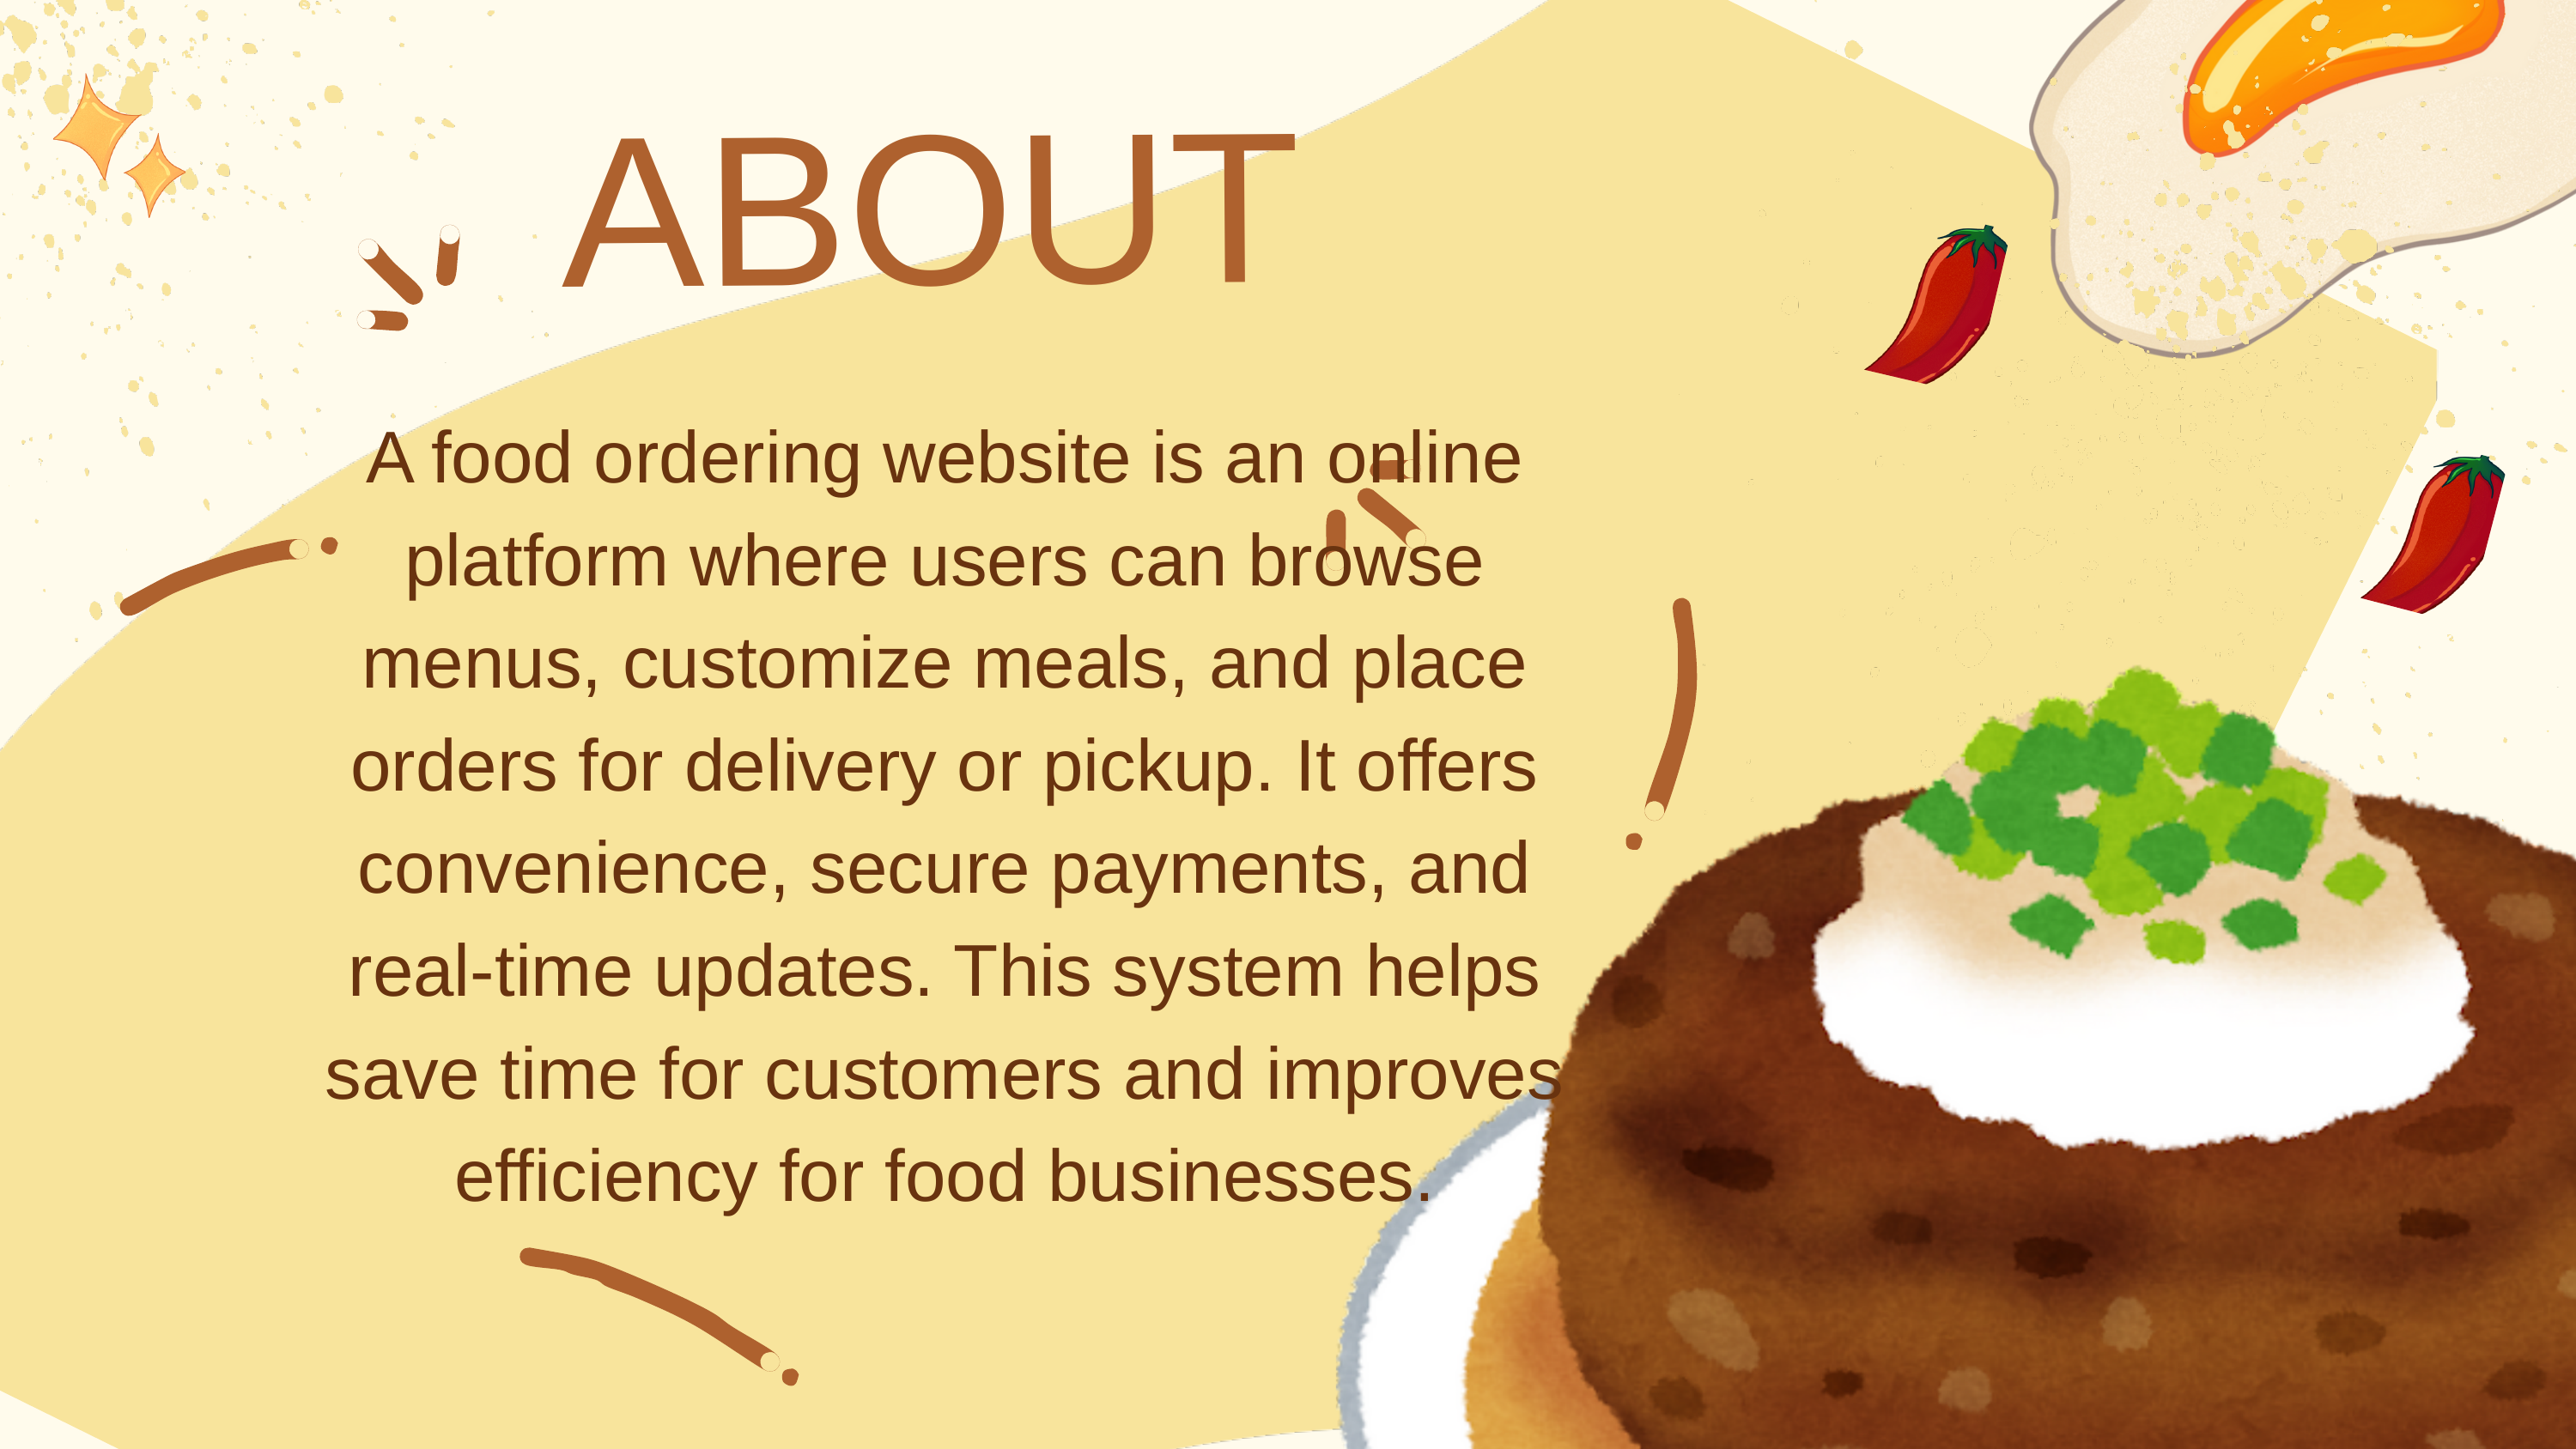

ABOUT

A food ordering website is an online platform where users can browse menus, customize meals, and place orders for delivery or pickup. It offers convenience, secure payments, and real-time updates. This system helps save time for customers and improves efficiency for food businesses.